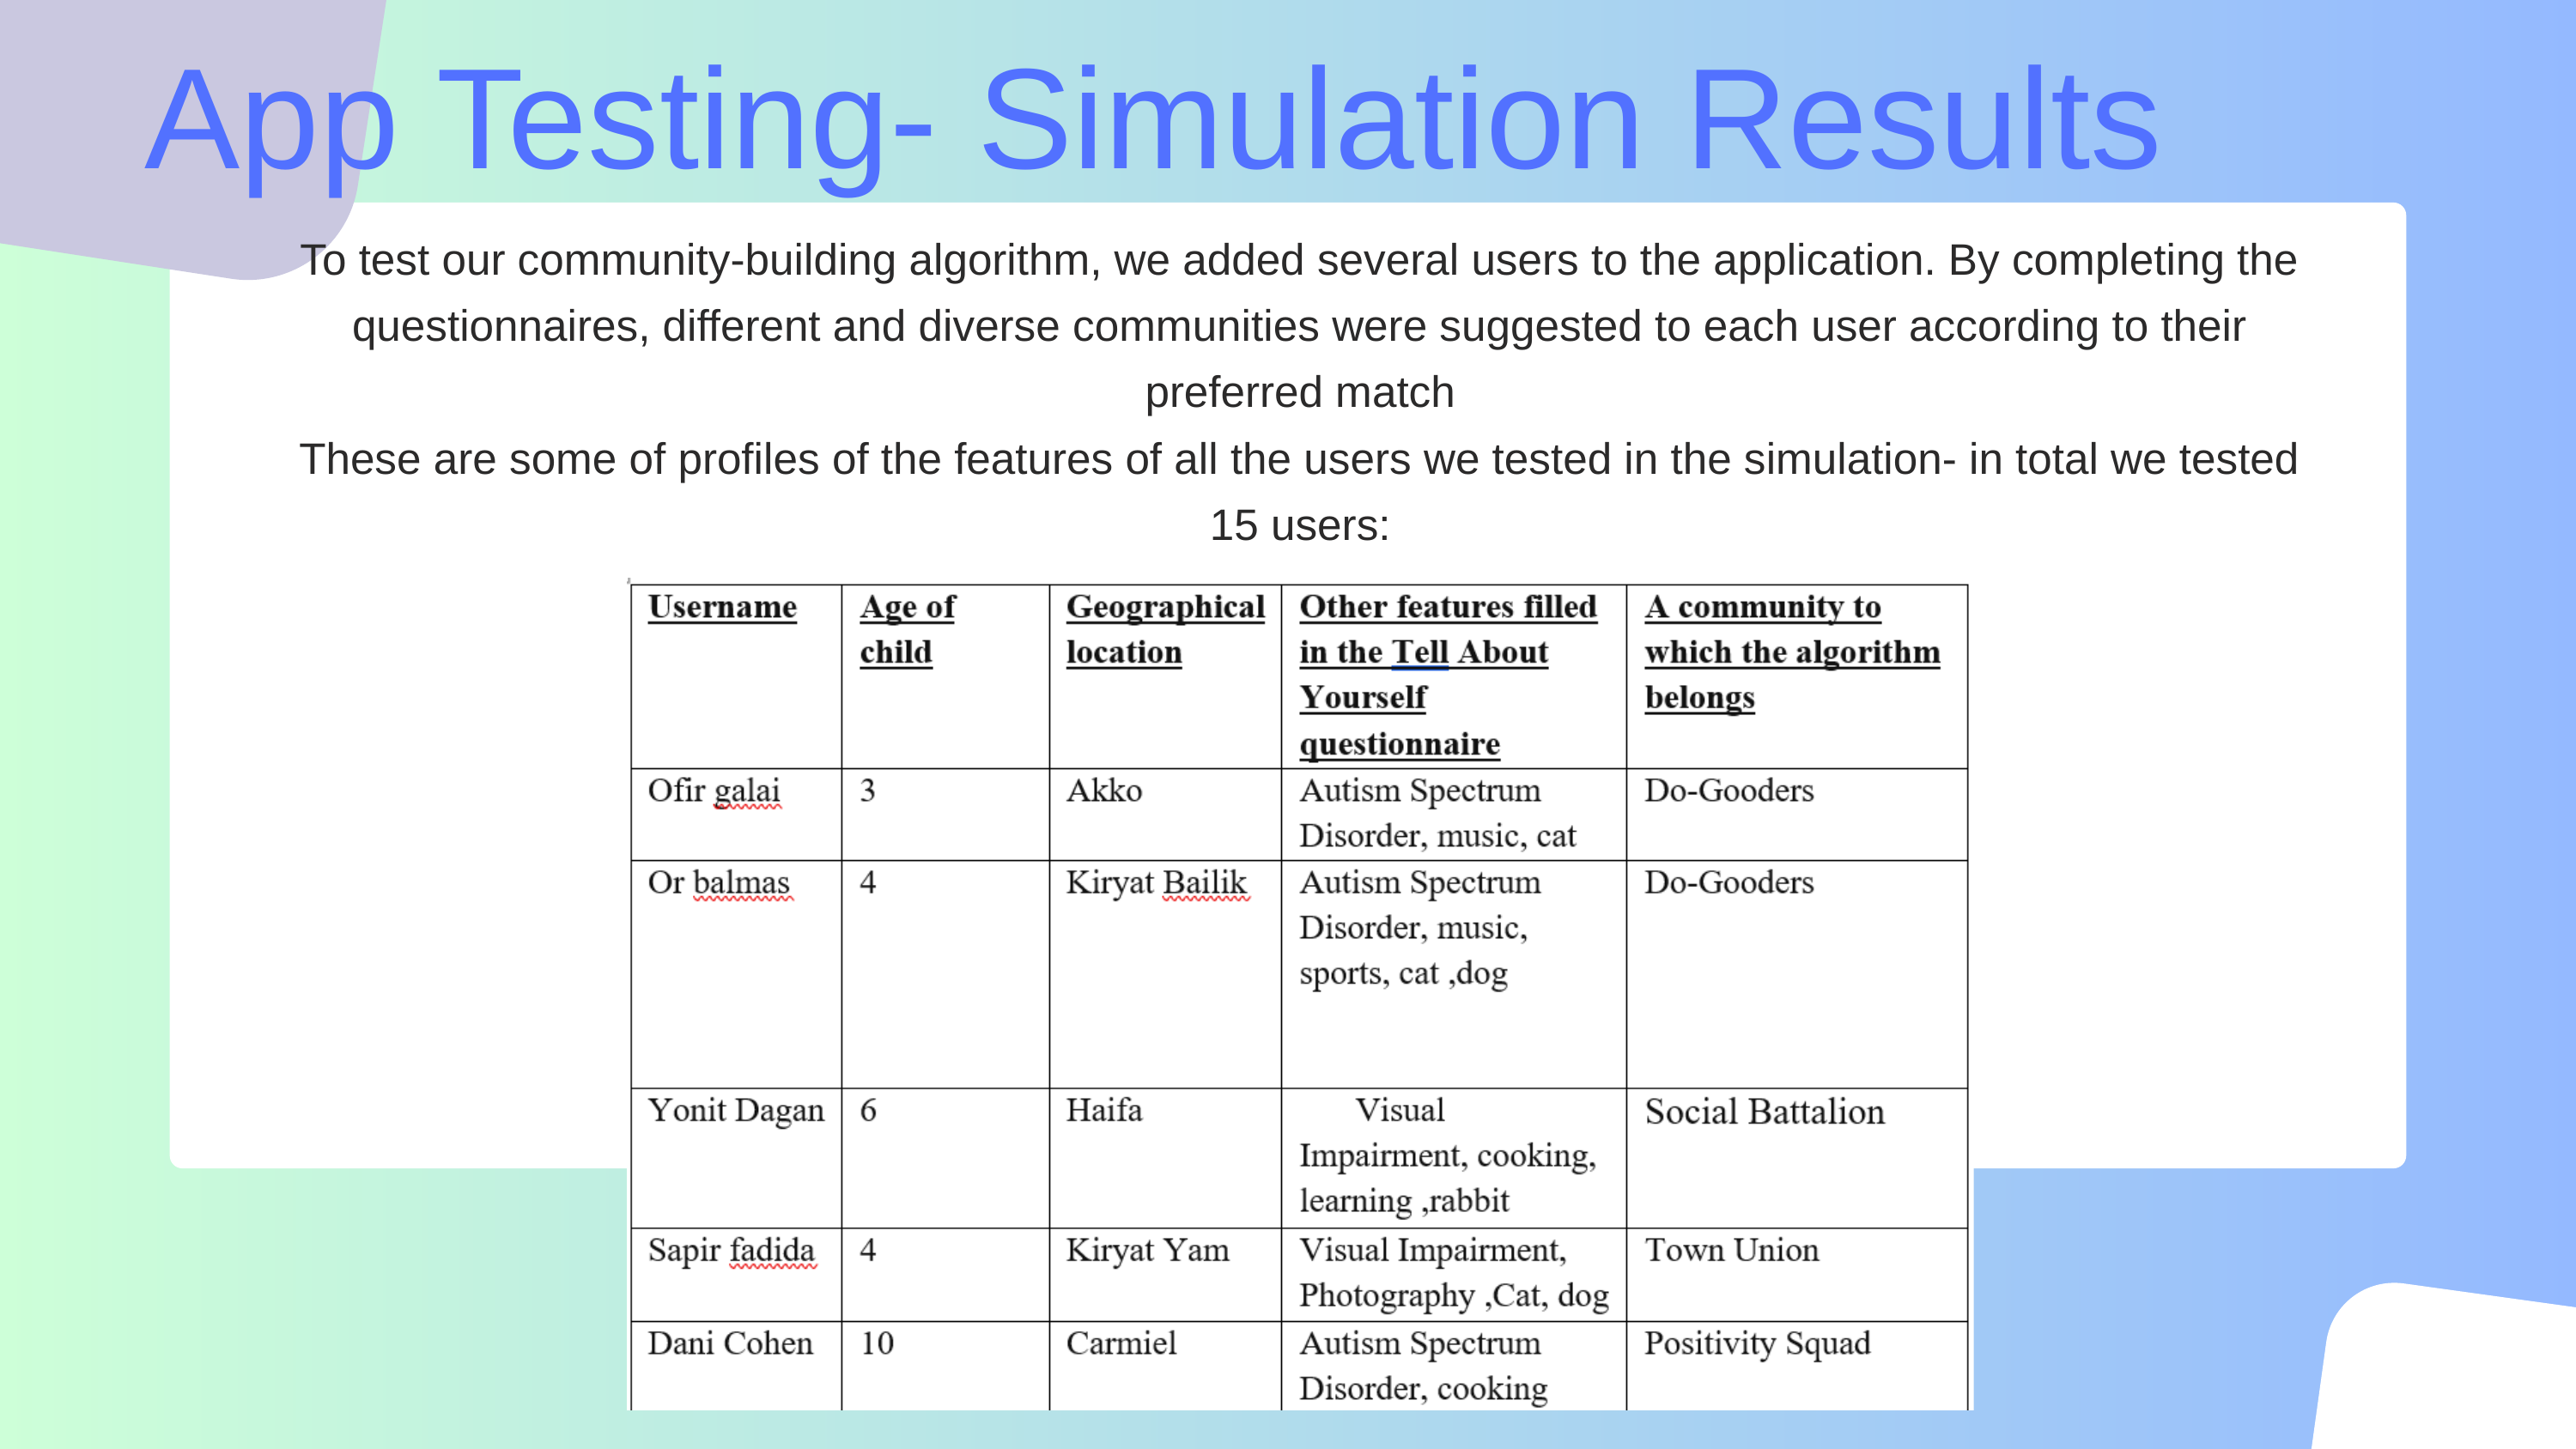

App Testing- Simulation Results

To test our community-building algorithm, we added several users to the application. By completing the questionnaires, different and diverse communities were suggested to each user according to their preferred match
These are some of profiles of the features of all the users we tested in the simulation- in total we tested 15 users: